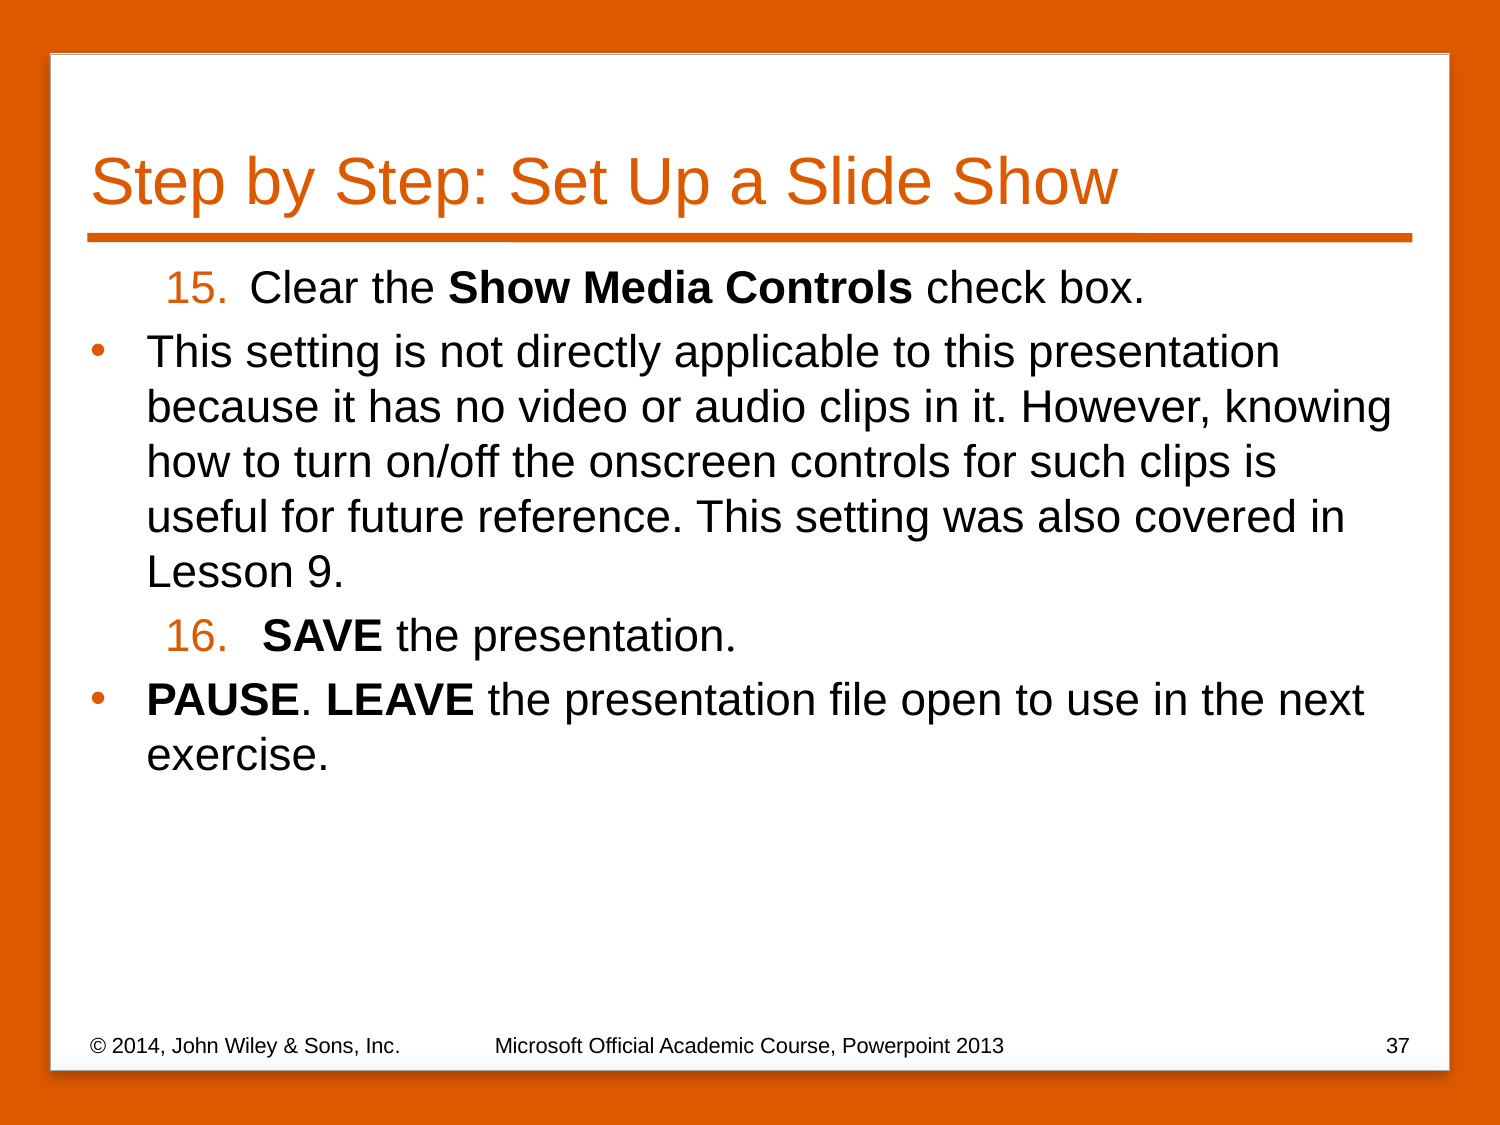

# Step by Step: Set Up a Slide Show
Clear the Show Media Controls check box.
This setting is not directly applicable to this presentation because it has no video or audio clips in it. However, knowing how to turn on/off the onscreen controls for such clips is useful for future reference. This setting was also covered in Lesson 9.
 SAVE the presentation.
PAUSE. LEAVE the presentation file open to use in the next exercise.
© 2014, John Wiley & Sons, Inc.
Microsoft Official Academic Course, Powerpoint 2013
37